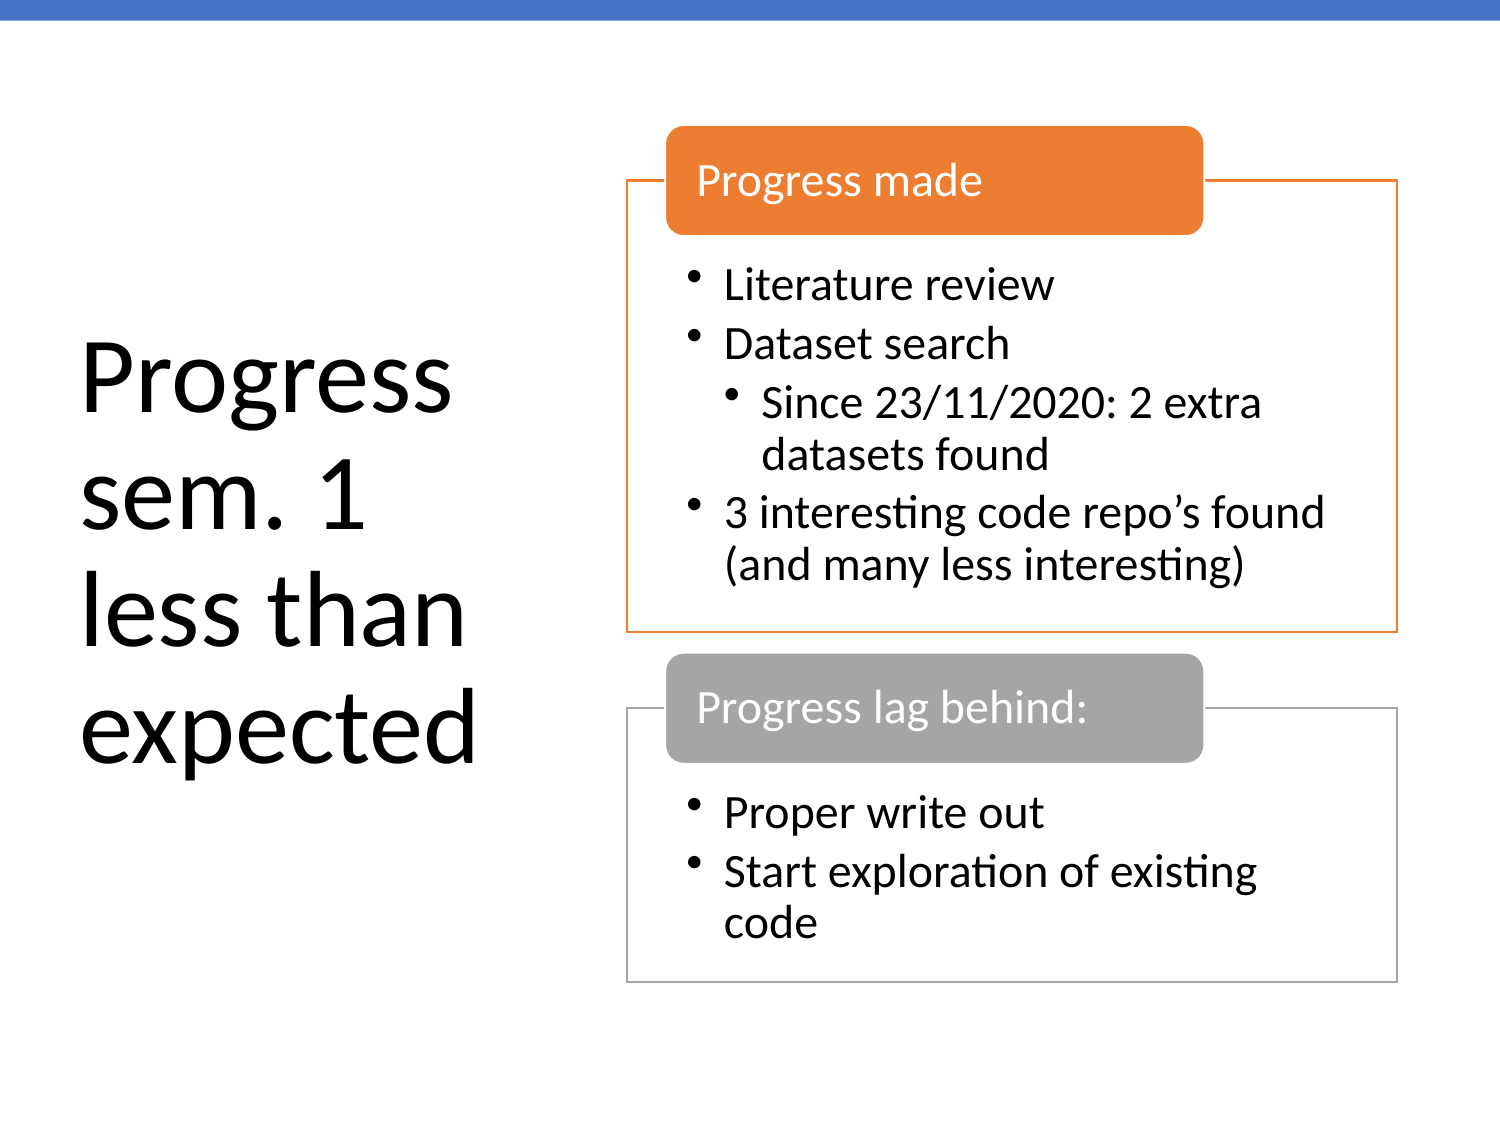

# Progress  sem. 1 less than expected
Literature review
Dataset search
Since 23/11/2020: 2 extra datasets found
3 interesting code repo’s found (and many less interesting)
Progress made
Proper write out
Start exploration of existing code
Progress lag behind: